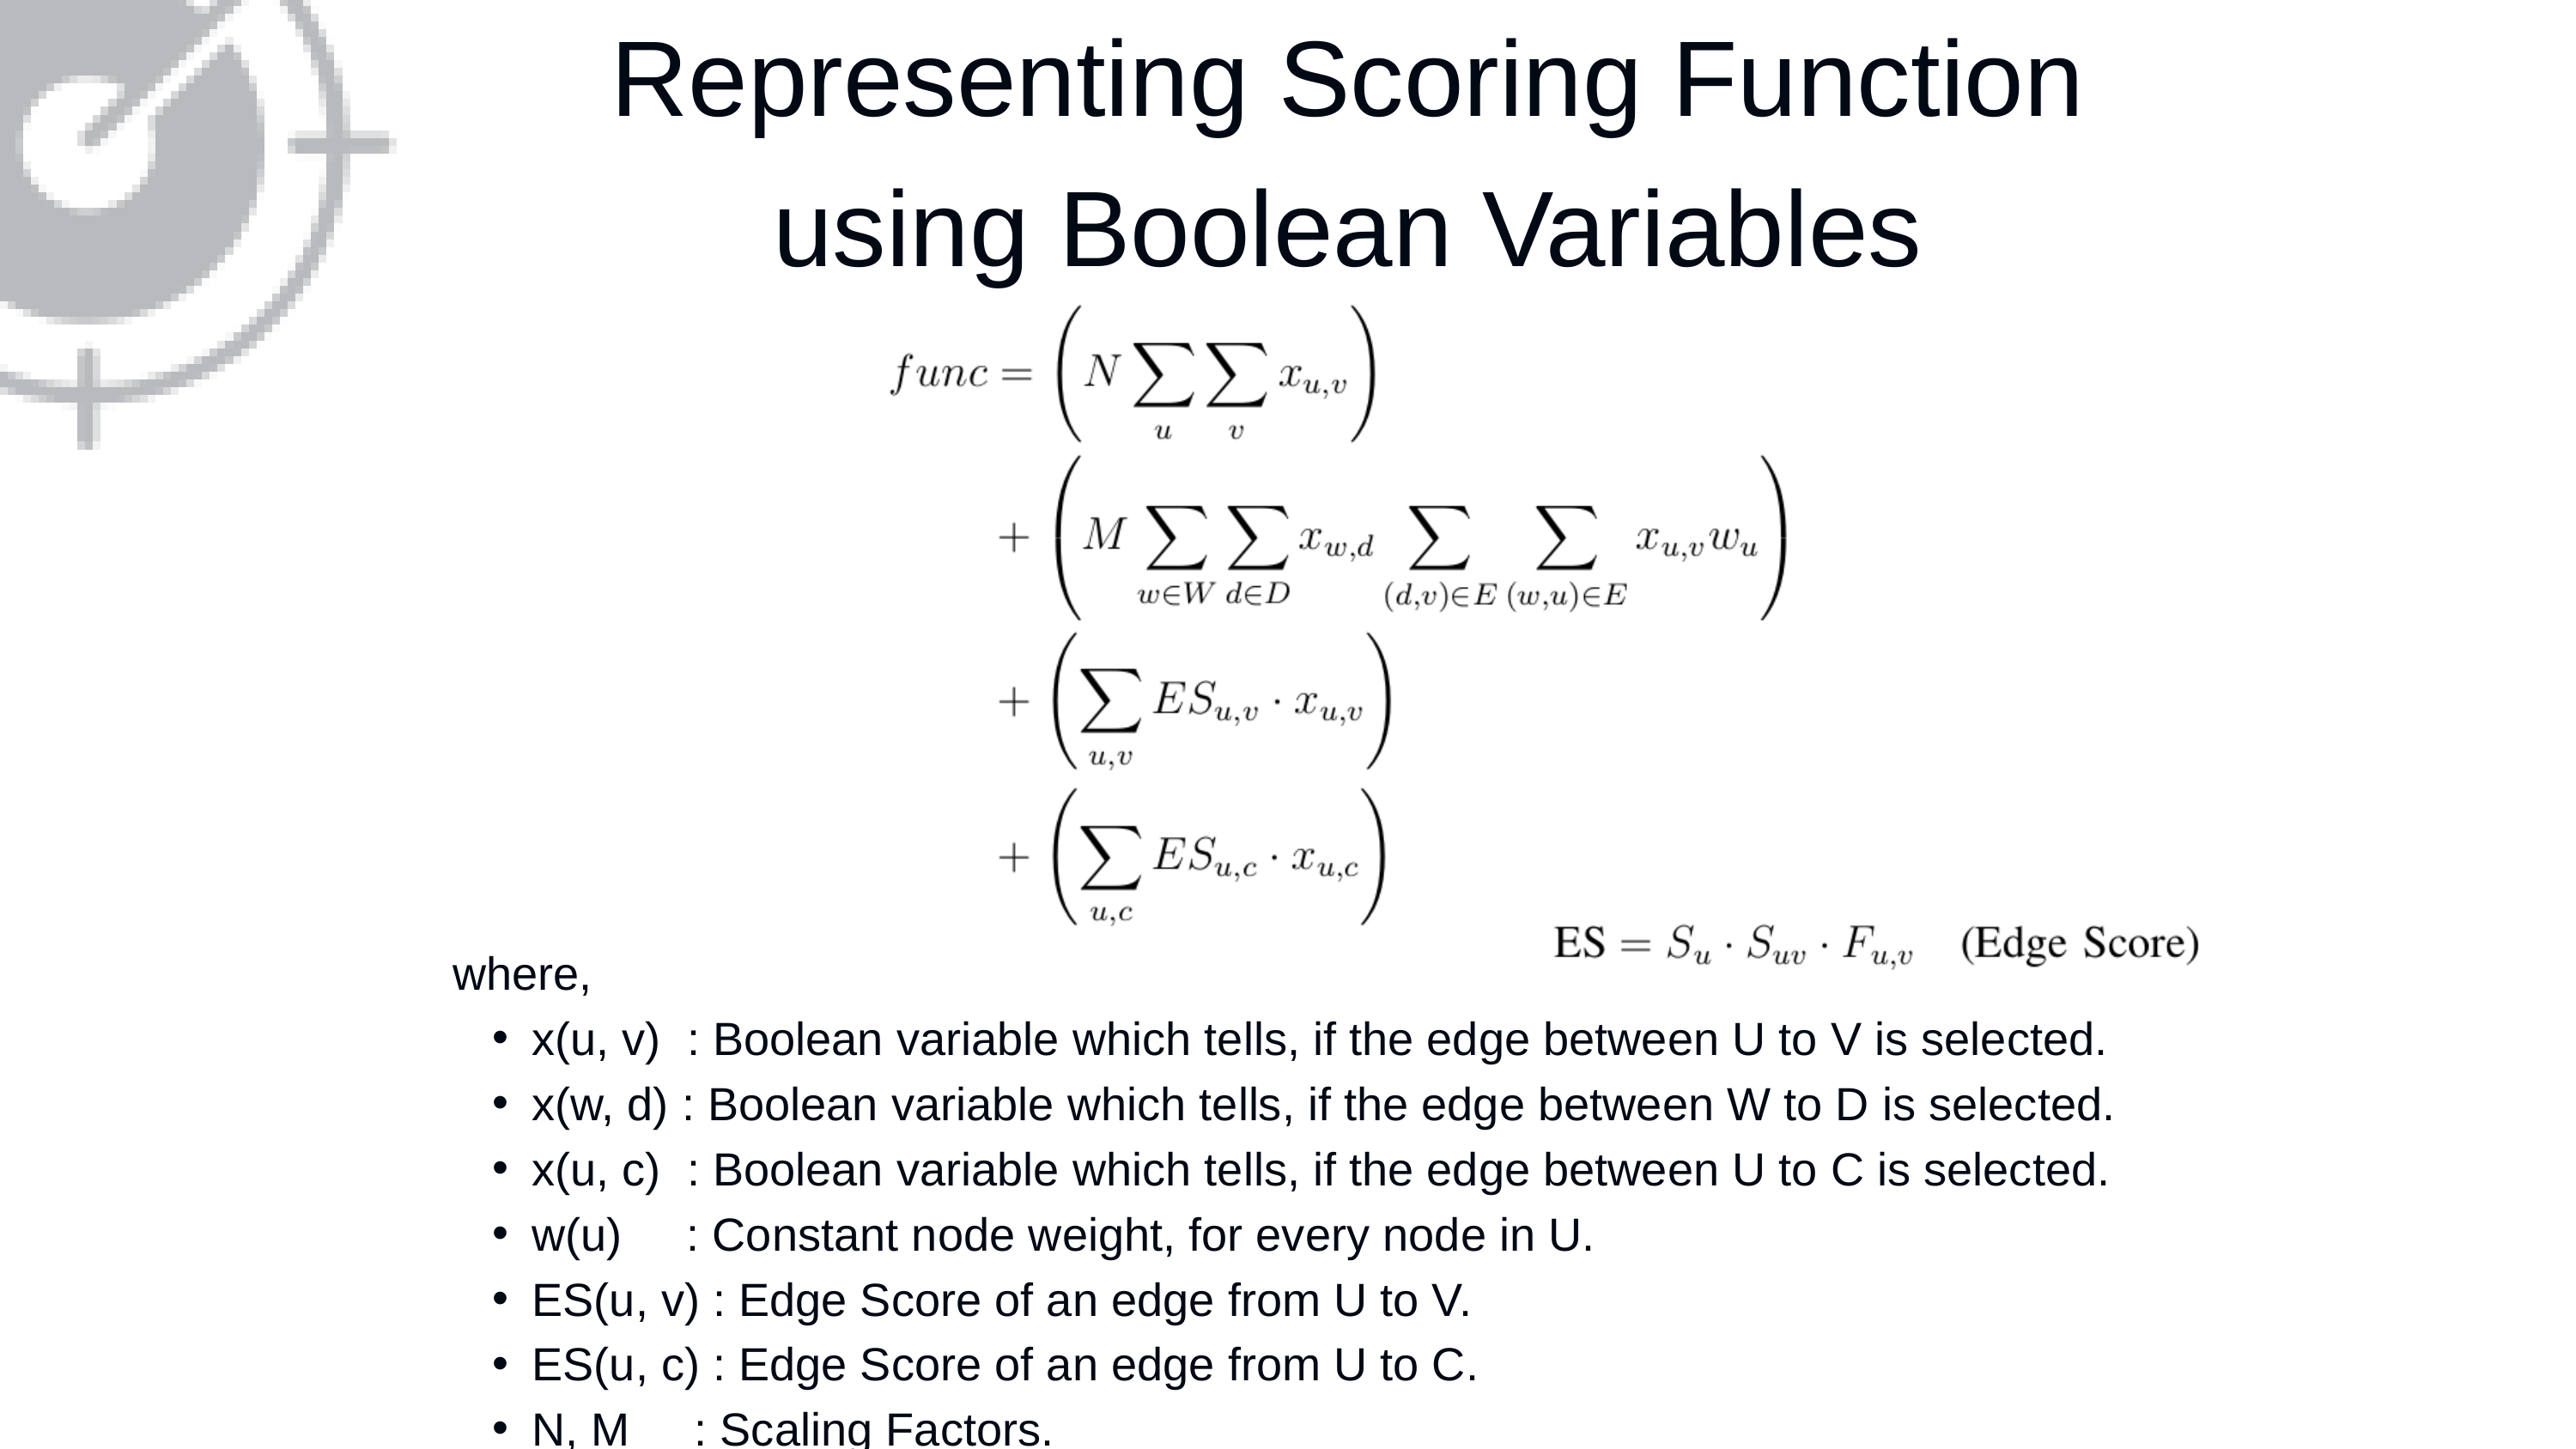

Representing Scoring Function using Boolean Variables

where,
x(u, v)  : Boolean variable which tells, if the edge between U to V is selected.
x(w, d) : Boolean variable which tells, if the edge between W to D is selected.
x(u, c)  : Boolean variable which tells, if the edge between U to C is selected.
w(u)     : Constant node weight, for every node in U.
ES(u, v) : Edge Score of an edge from U to V.
ES(u, c) : Edge Score of an edge from U to C.
N, M     : Scaling Factors.